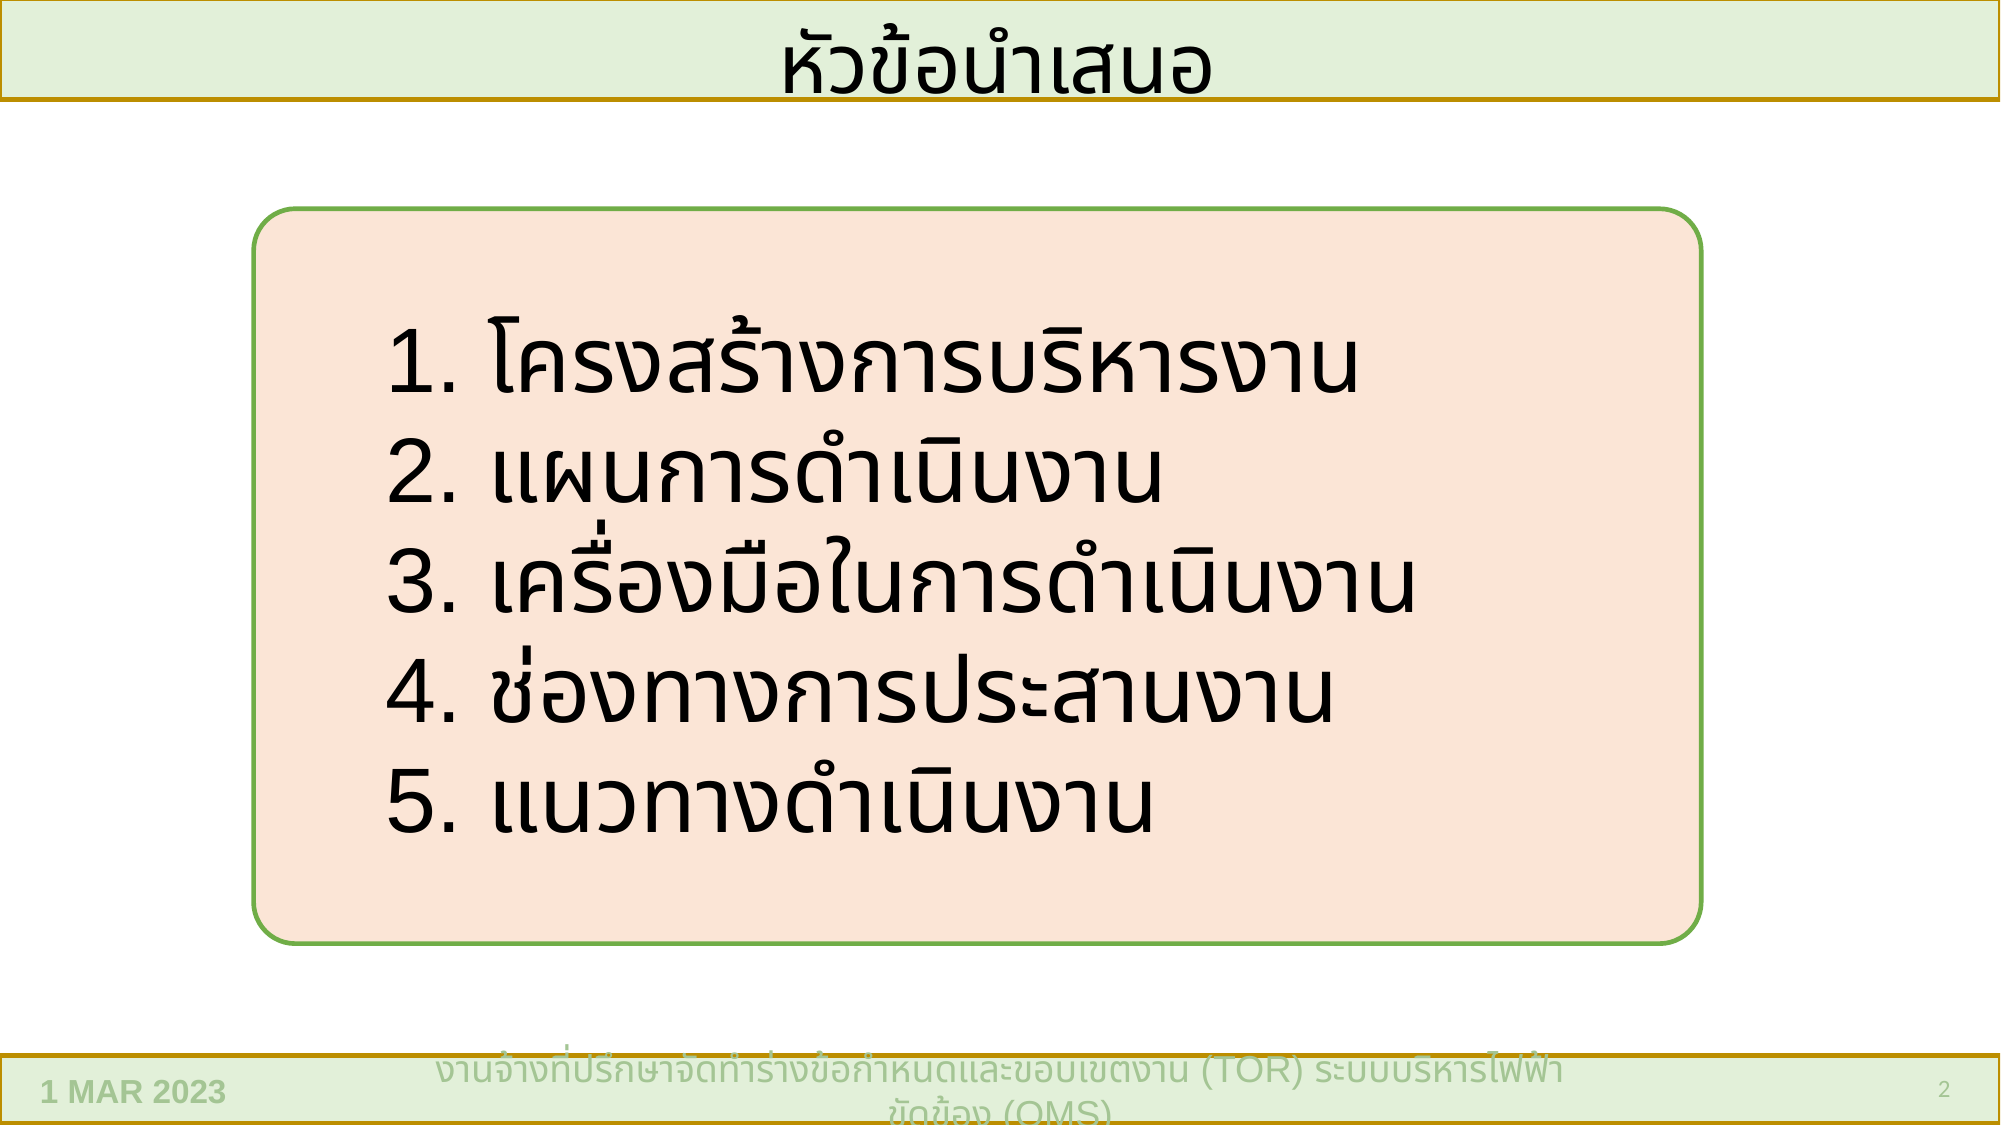

หัวข้อนำเสนอ
1. โครงสร้างการบริหารงาน
2. แผนการดำเนินงาน
3. เครื่องมือในการดำเนินงาน
4. ช่องทางการประสานงาน
5. แนวทางดำเนินงาน
2
1 MAR 2023
งานจ้างที่ปรึกษาจัดทำร่างข้อกำหนดและขอบเขตงาน (TOR) ระบบบริหารไฟฟ้าขัดข้อง (OMS)